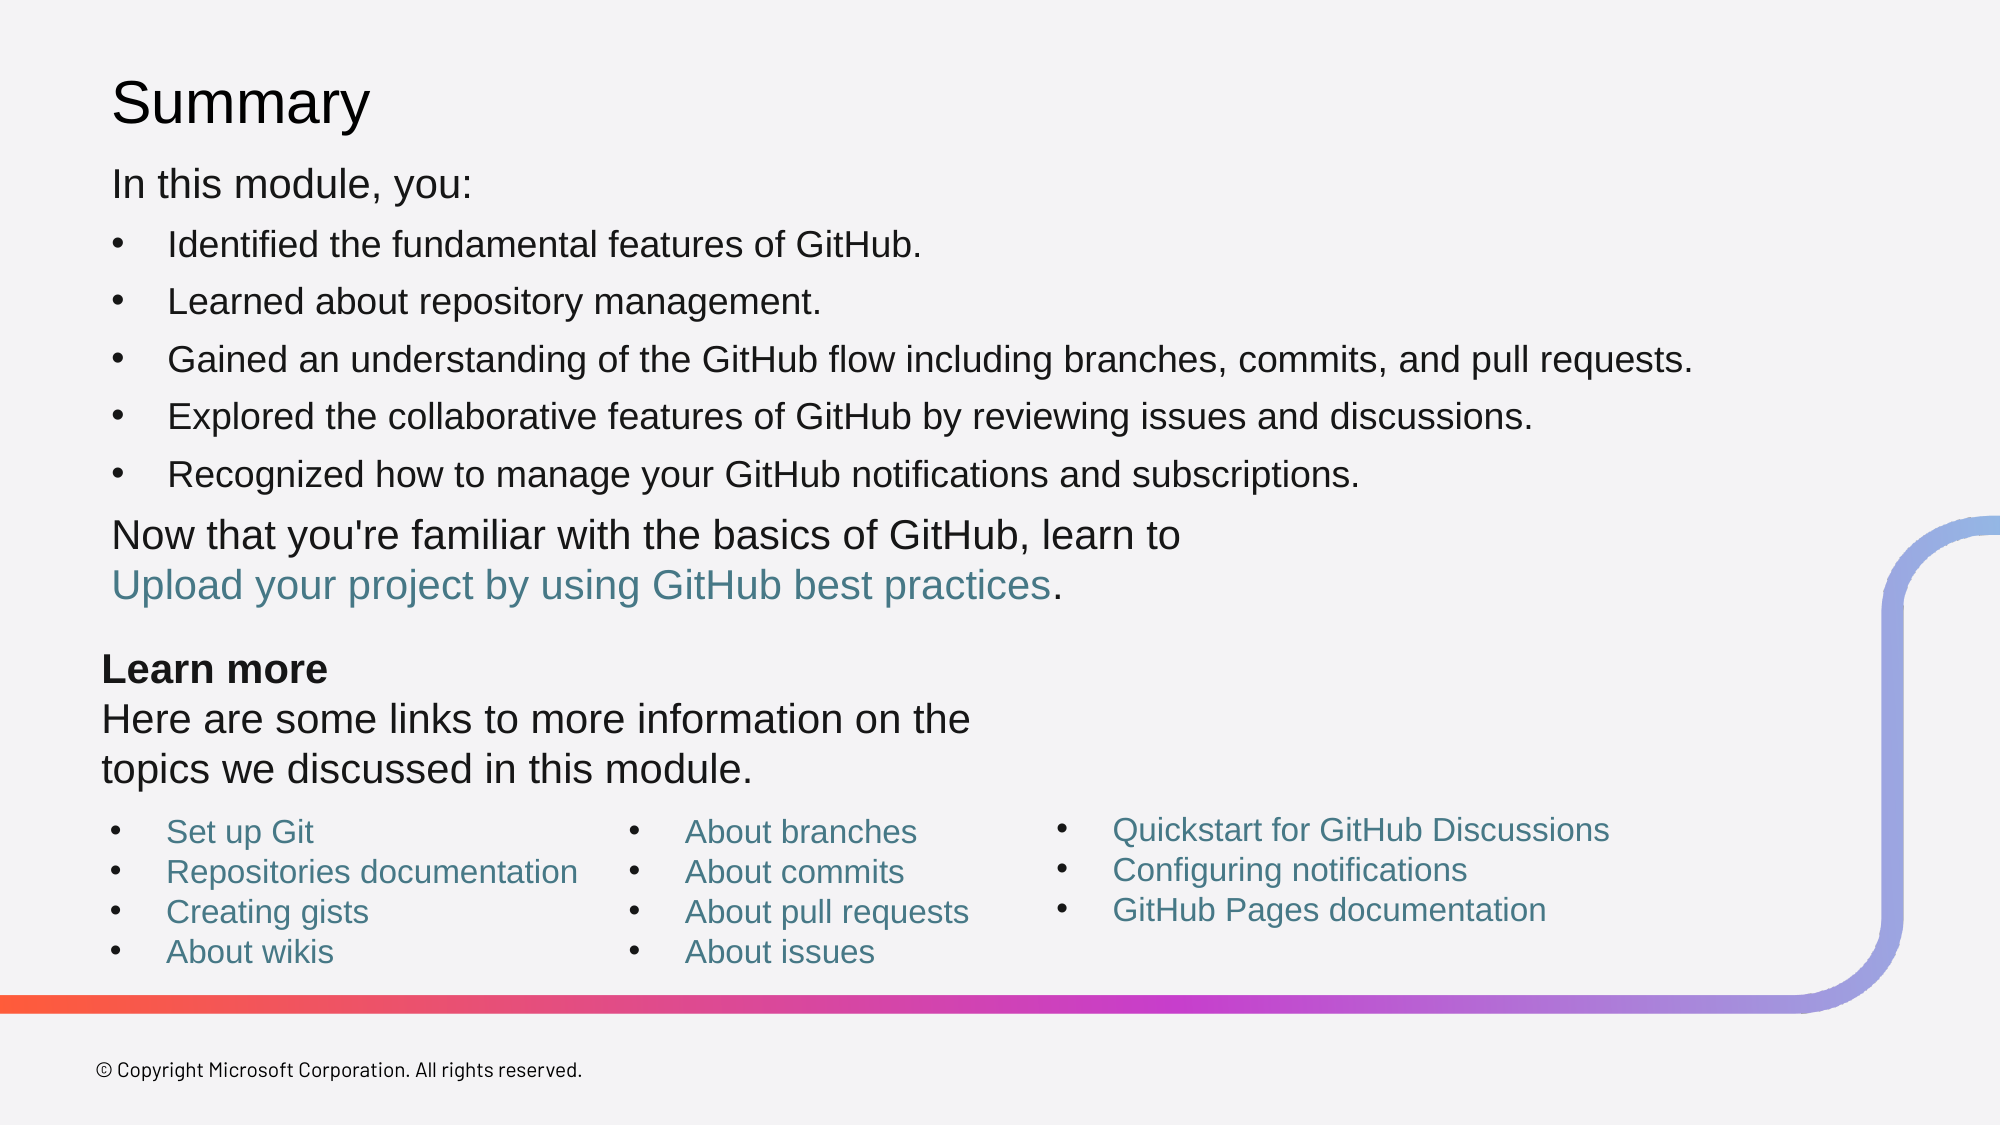

# Summary
In this module, you:
Identified the fundamental features of GitHub.
Learned about repository management.
Gained an understanding of the GitHub flow including branches, commits, and pull requests.
Explored the collaborative features of GitHub by reviewing issues and discussions.
Recognized how to manage your GitHub notifications and subscriptions.
Now that you're familiar with the basics of GitHub, learn to Upload your project by using GitHub best practices.
Learn more
Here are some links to more information on the topics we discussed in this module.
Quickstart for GitHub Discussions
Configuring notifications
GitHub Pages documentation
Set up Git
Repositories documentation
Creating gists
About wikis
About branches
About commits
About pull requests
About issues
© Copyright Microsoft Corporation. All rights reserved.